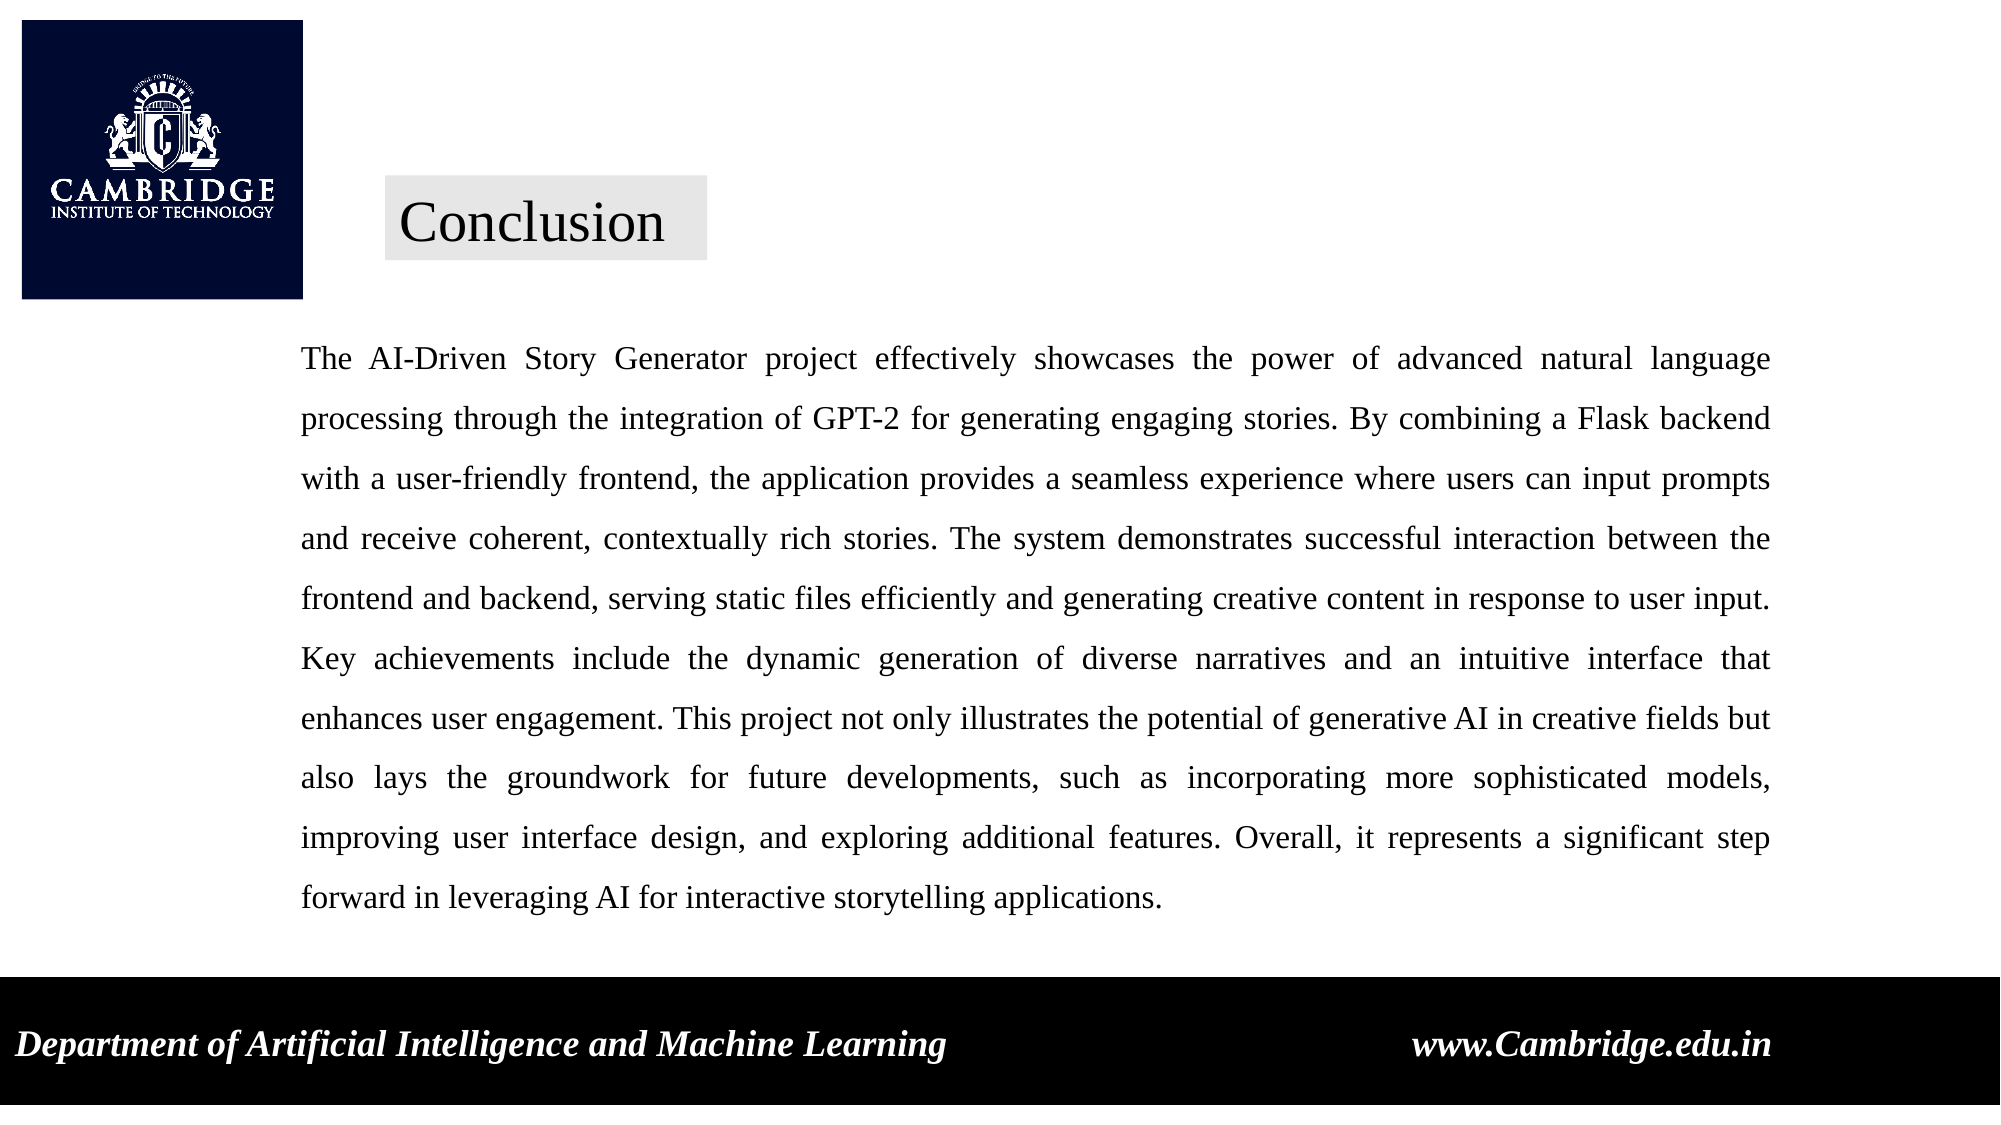

Conclusion
The AI-Driven Story Generator project effectively showcases the power of advanced natural language processing through the integration of GPT-2 for generating engaging stories. By combining a Flask backend with a user-friendly frontend, the application provides a seamless experience where users can input prompts and receive coherent, contextually rich stories. The system demonstrates successful interaction between the frontend and backend, serving static files efficiently and generating creative content in response to user input. Key achievements include the dynamic generation of diverse narratives and an intuitive interface that enhances user engagement. This project not only illustrates the potential of generative AI in creative fields but also lays the groundwork for future developments, such as incorporating more sophisticated models, improving user interface design, and exploring additional features. Overall, it represents a significant step forward in leveraging AI for interactive storytelling applications.
Department of Artificial Intelligence and Machine Learning                                                 www.Cambridge.edu.in